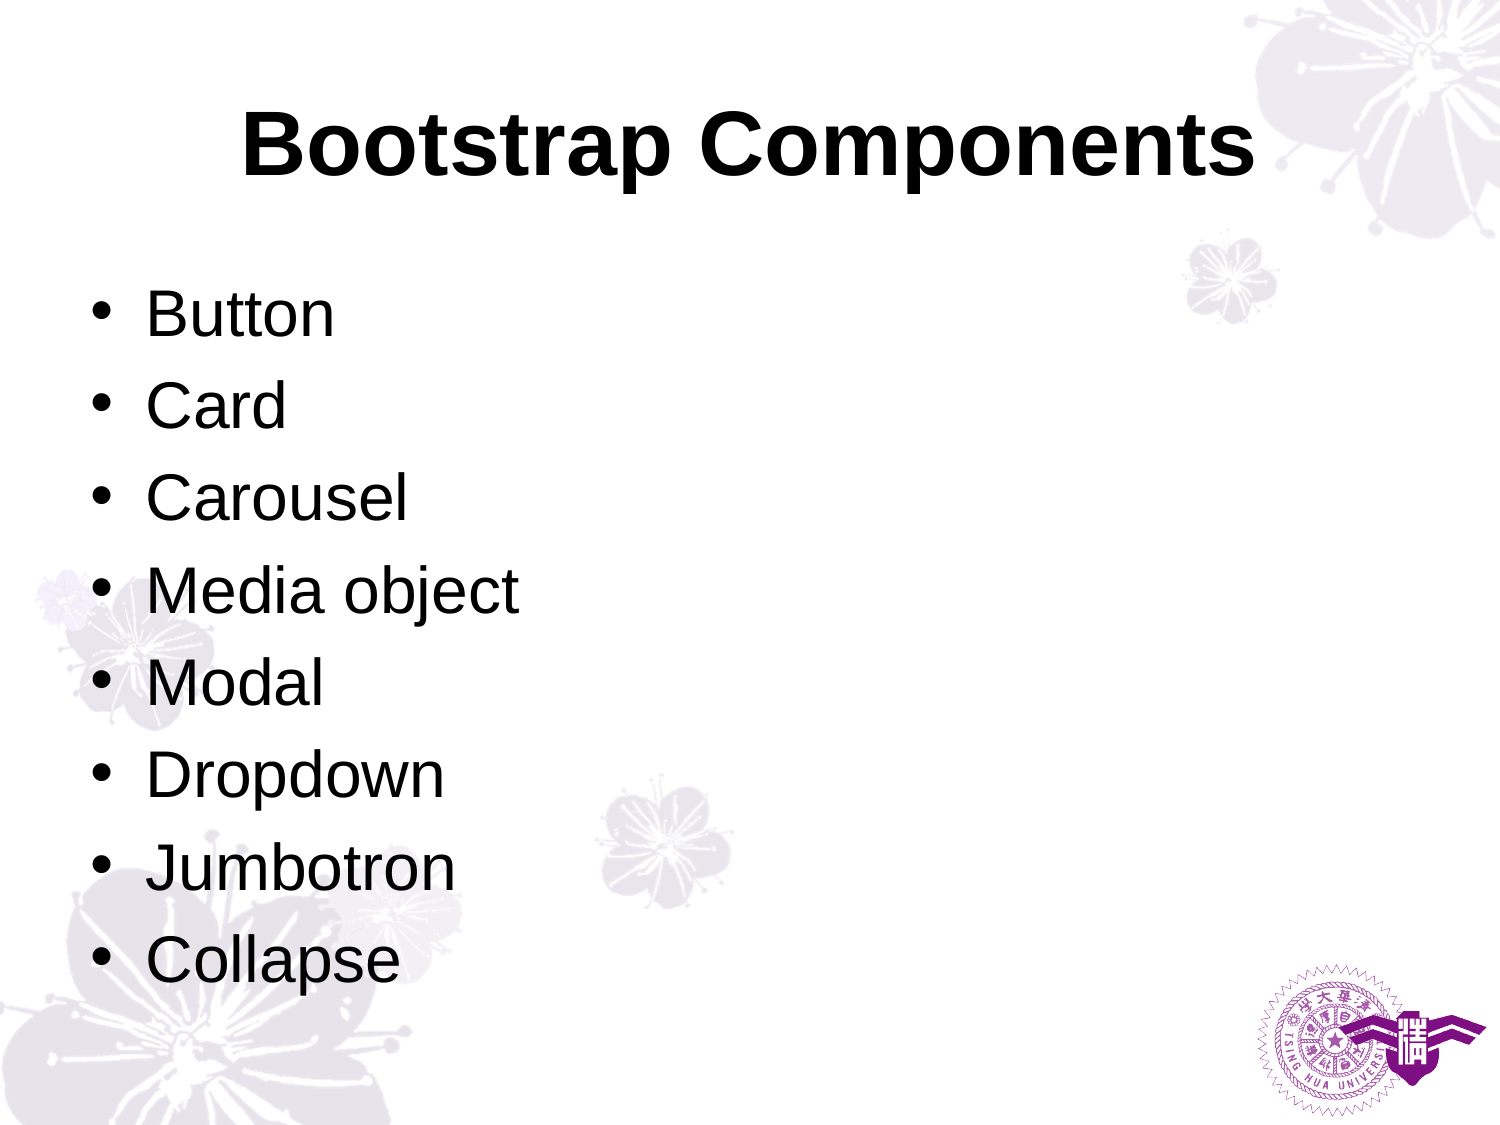

# Bootstrap Components
Button
Card
Carousel
Media object
Modal
Dropdown
Jumbotron
Collapse